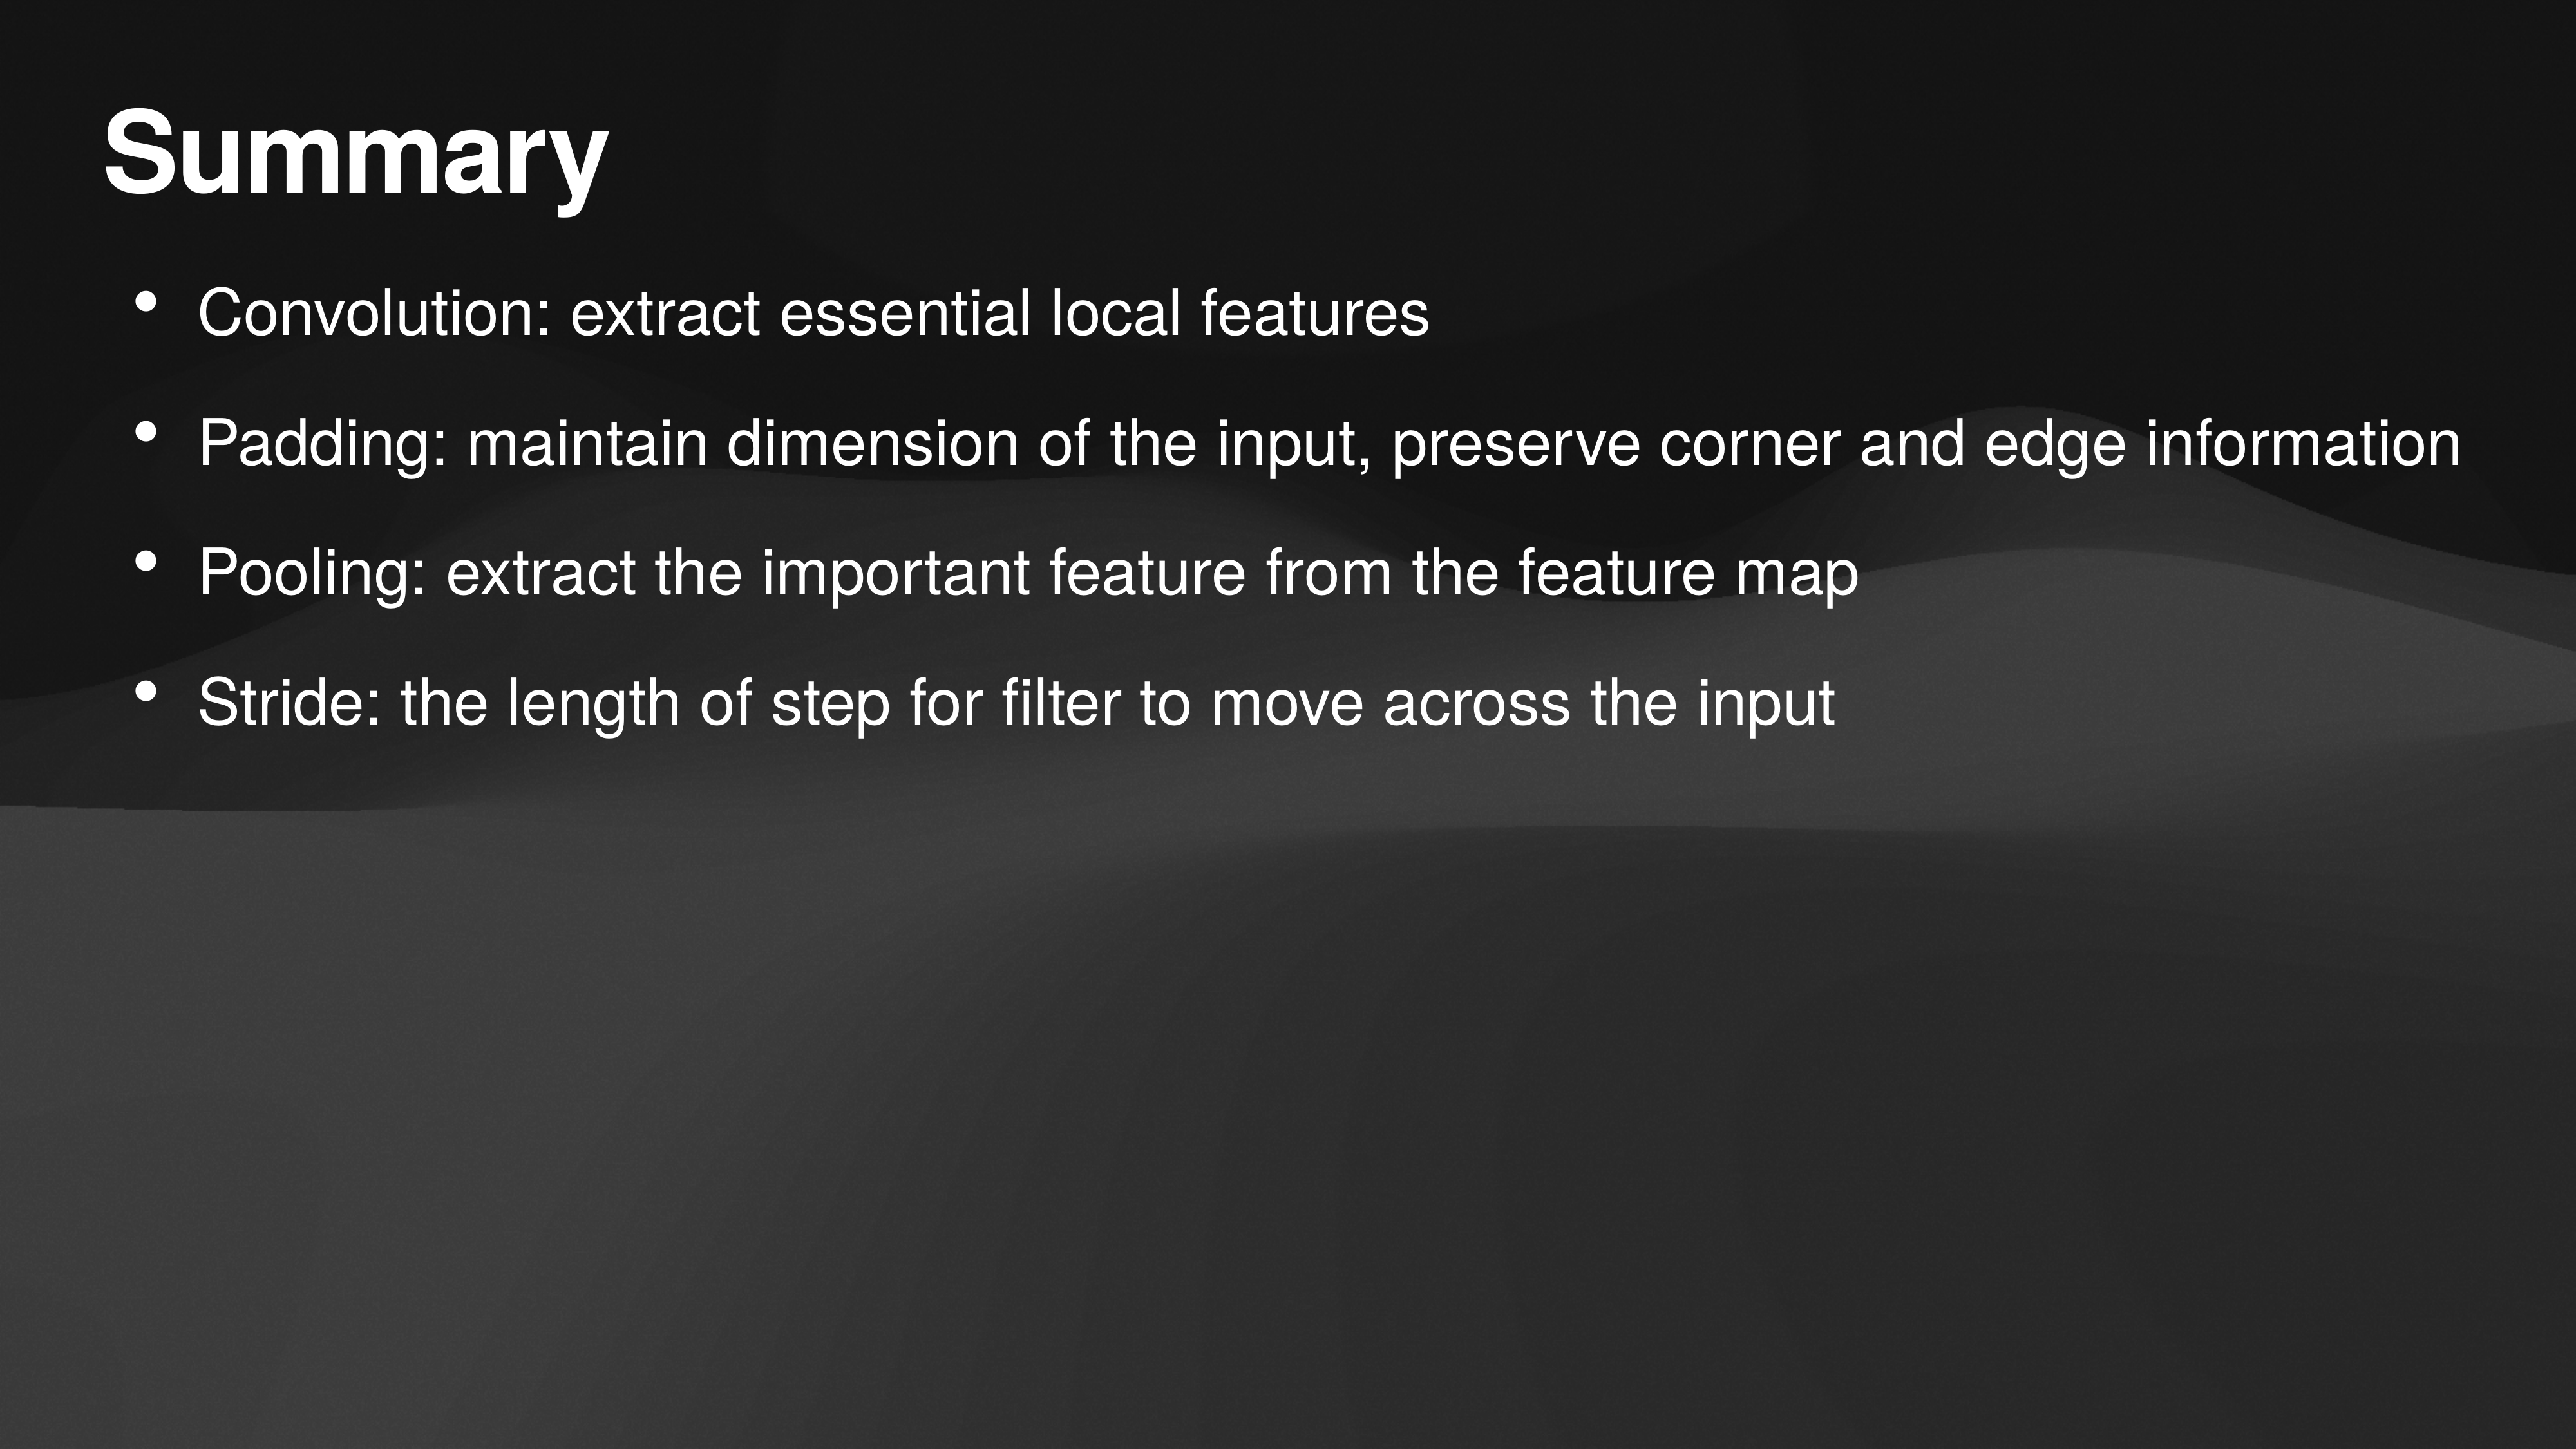

# Summary
Convolution: extract essential local features
Padding: maintain dimension of the input, preserve corner and edge information
Pooling: extract the important feature from the feature map
Stride: the length of step for filter to move across the input